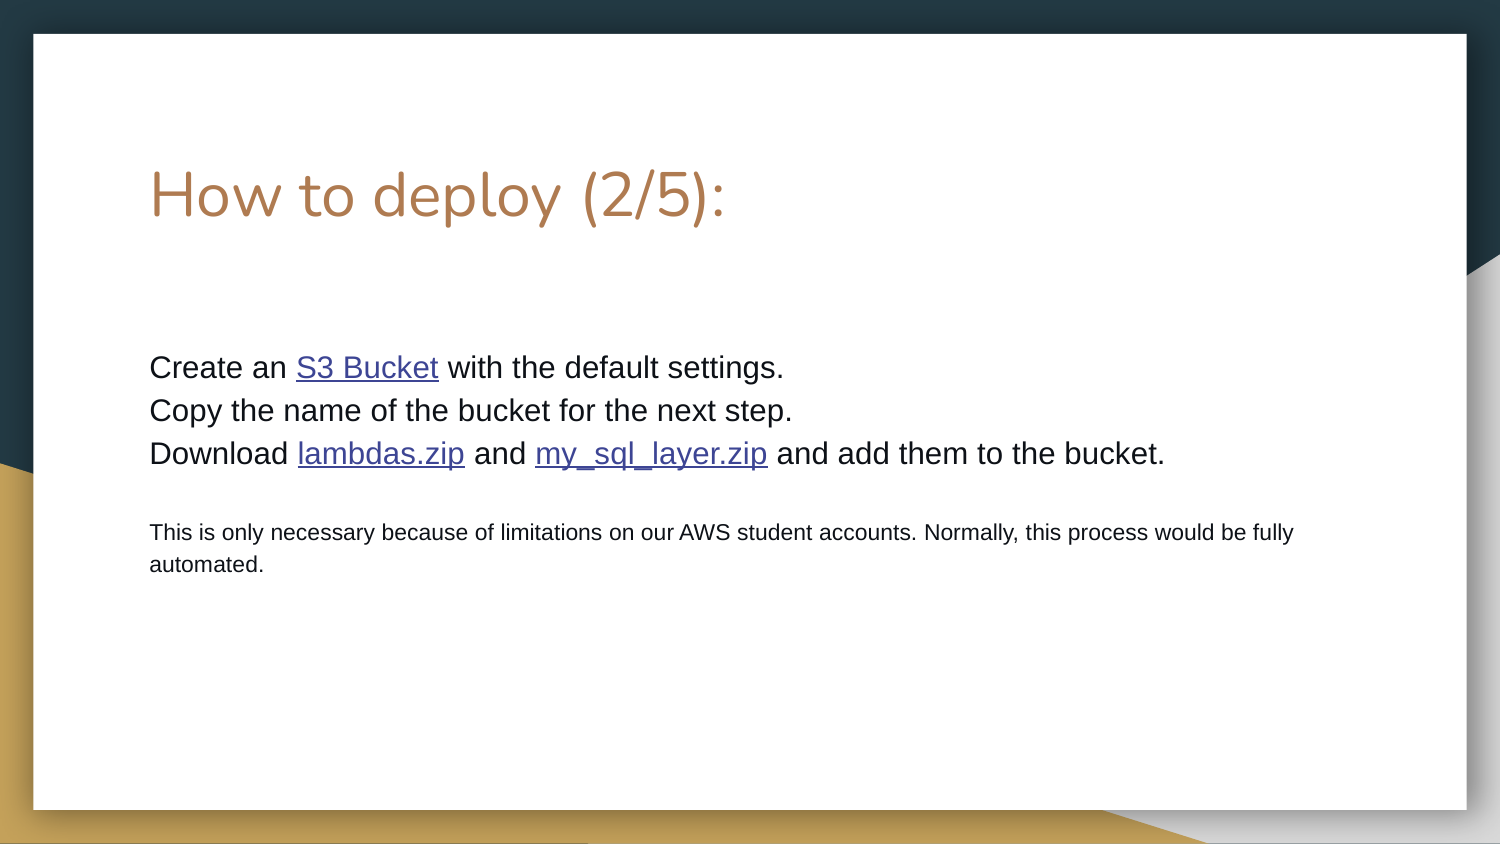

# How to deploy (2/5):
Create an S3 Bucket with the default settings.
Copy the name of the bucket for the next step.
Download lambdas.zip and my_sql_layer.zip and add them to the bucket.

This is only necessary because of limitations on our AWS student accounts. Normally, this process would be fully automated.